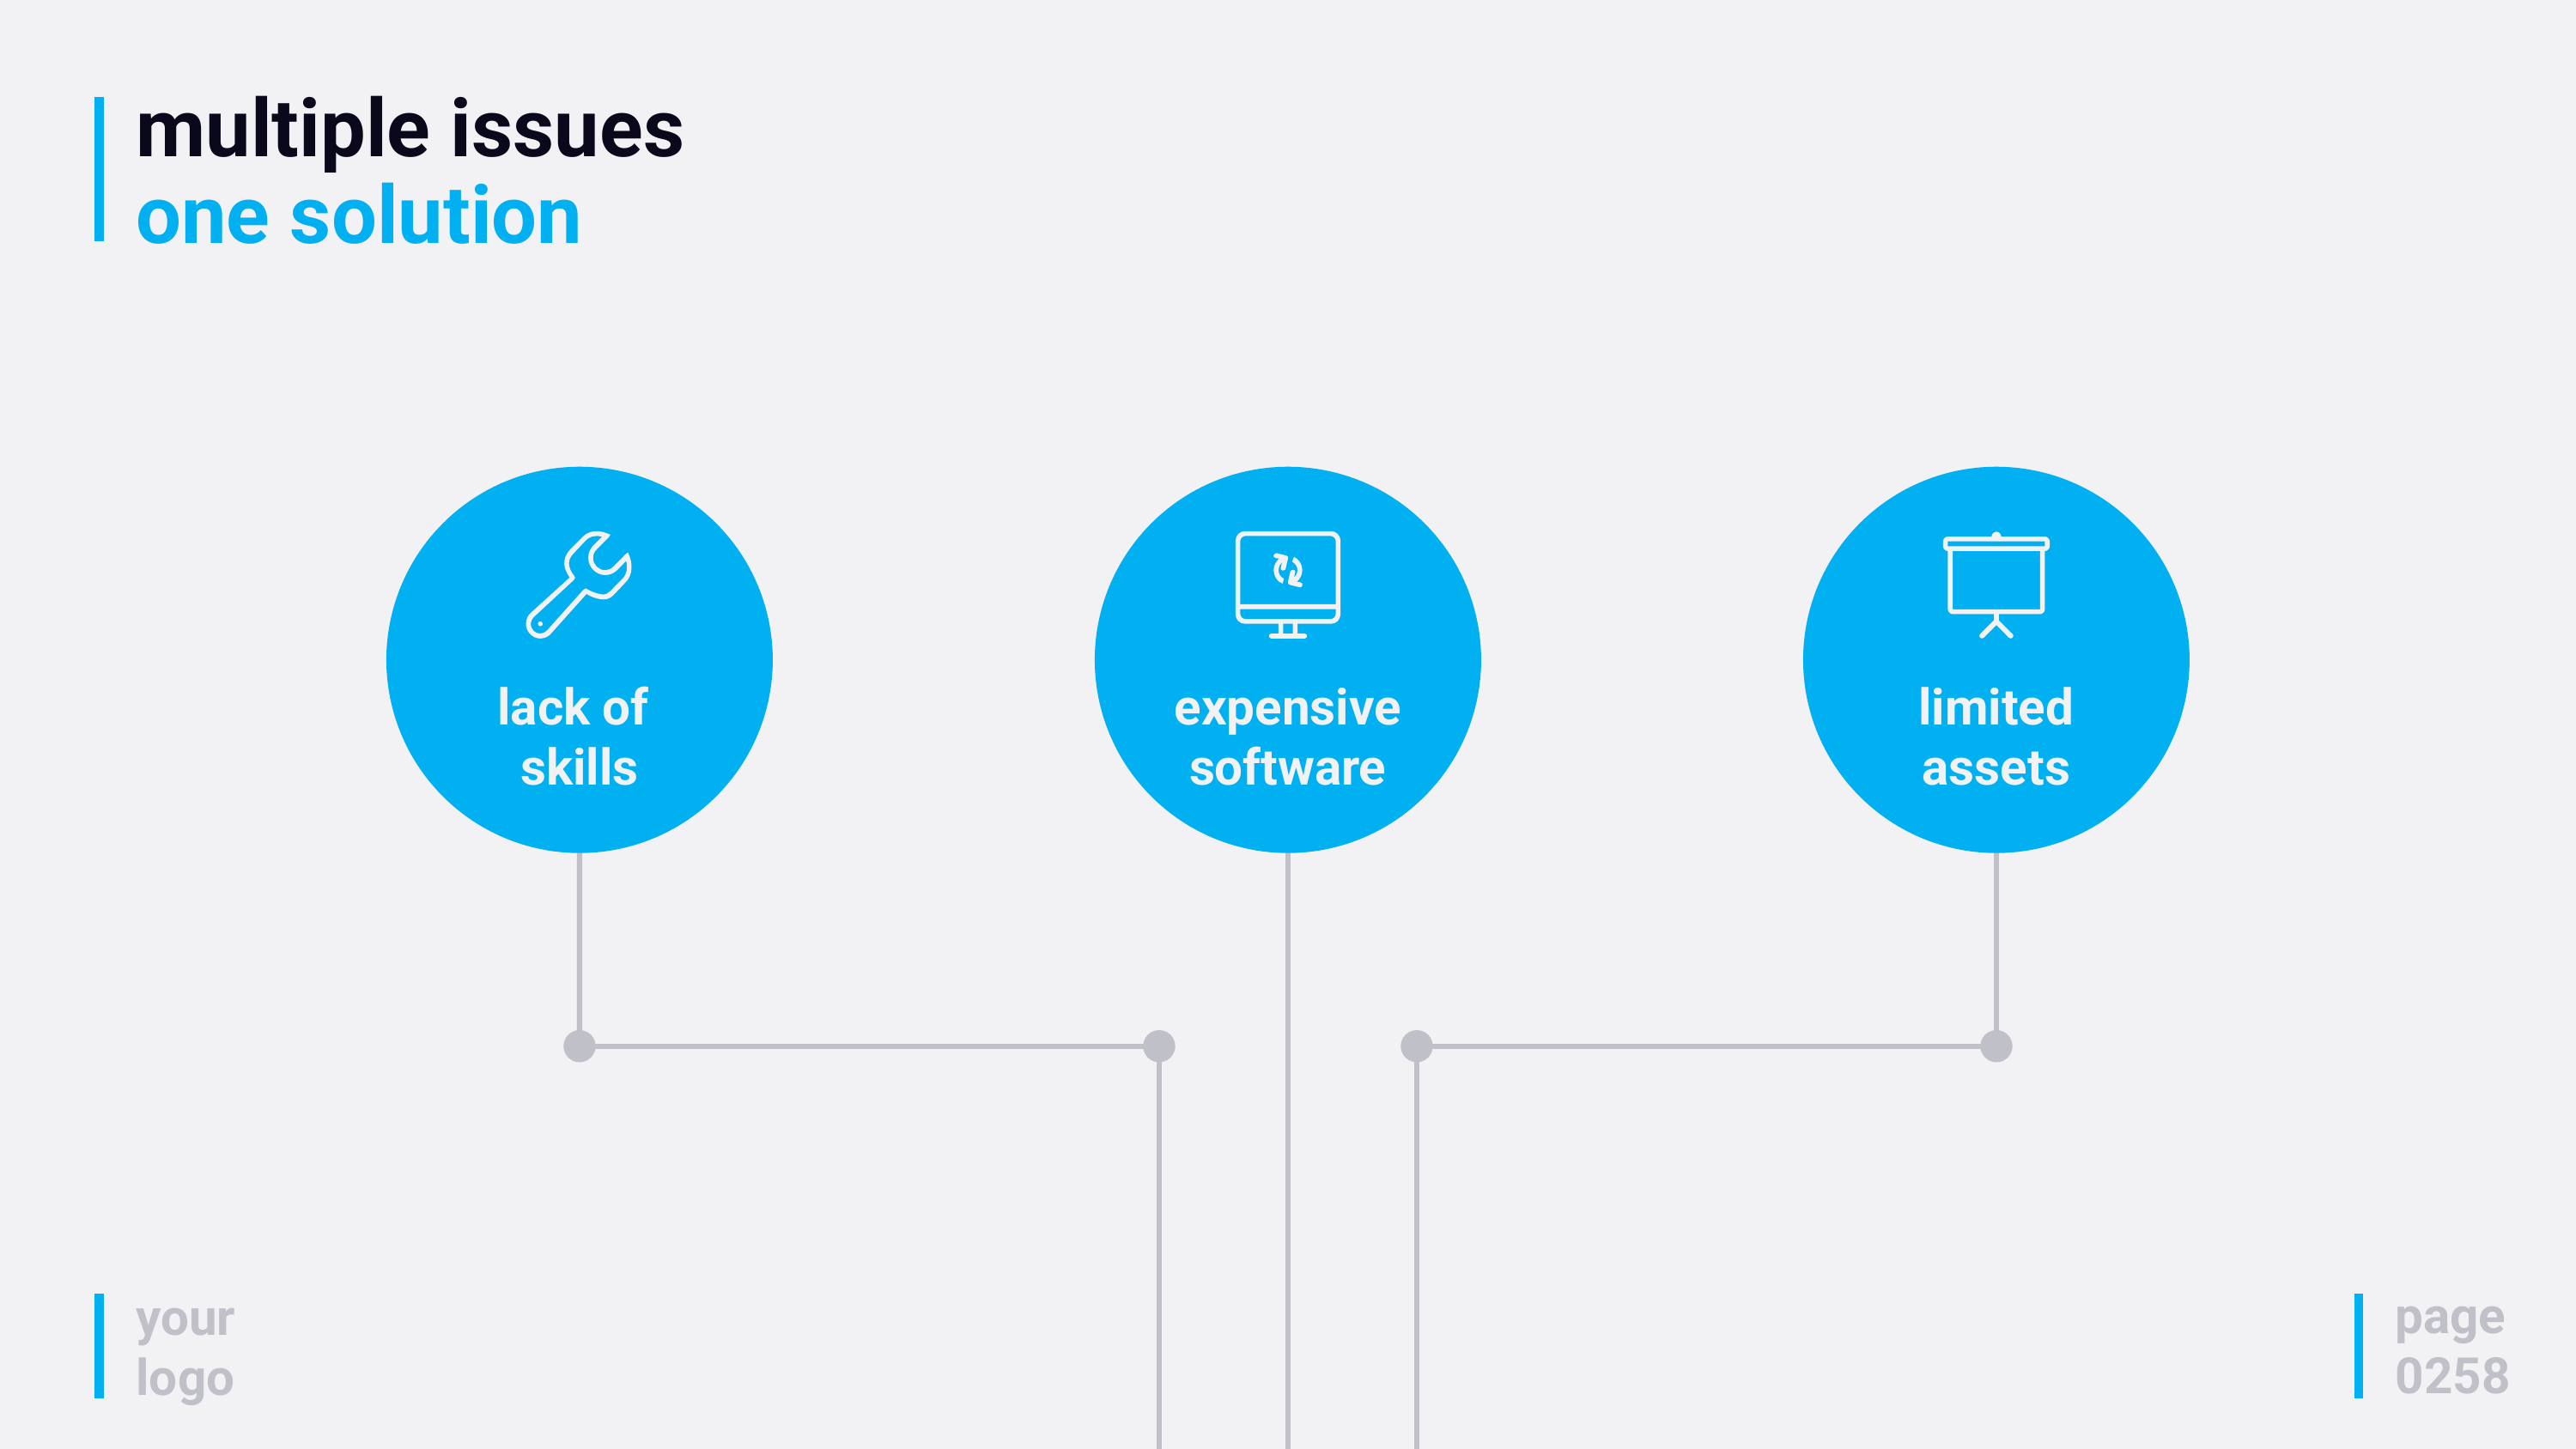

# multiple issues one solution

lack of
skills

expensive
software

limited
assets

page
0258